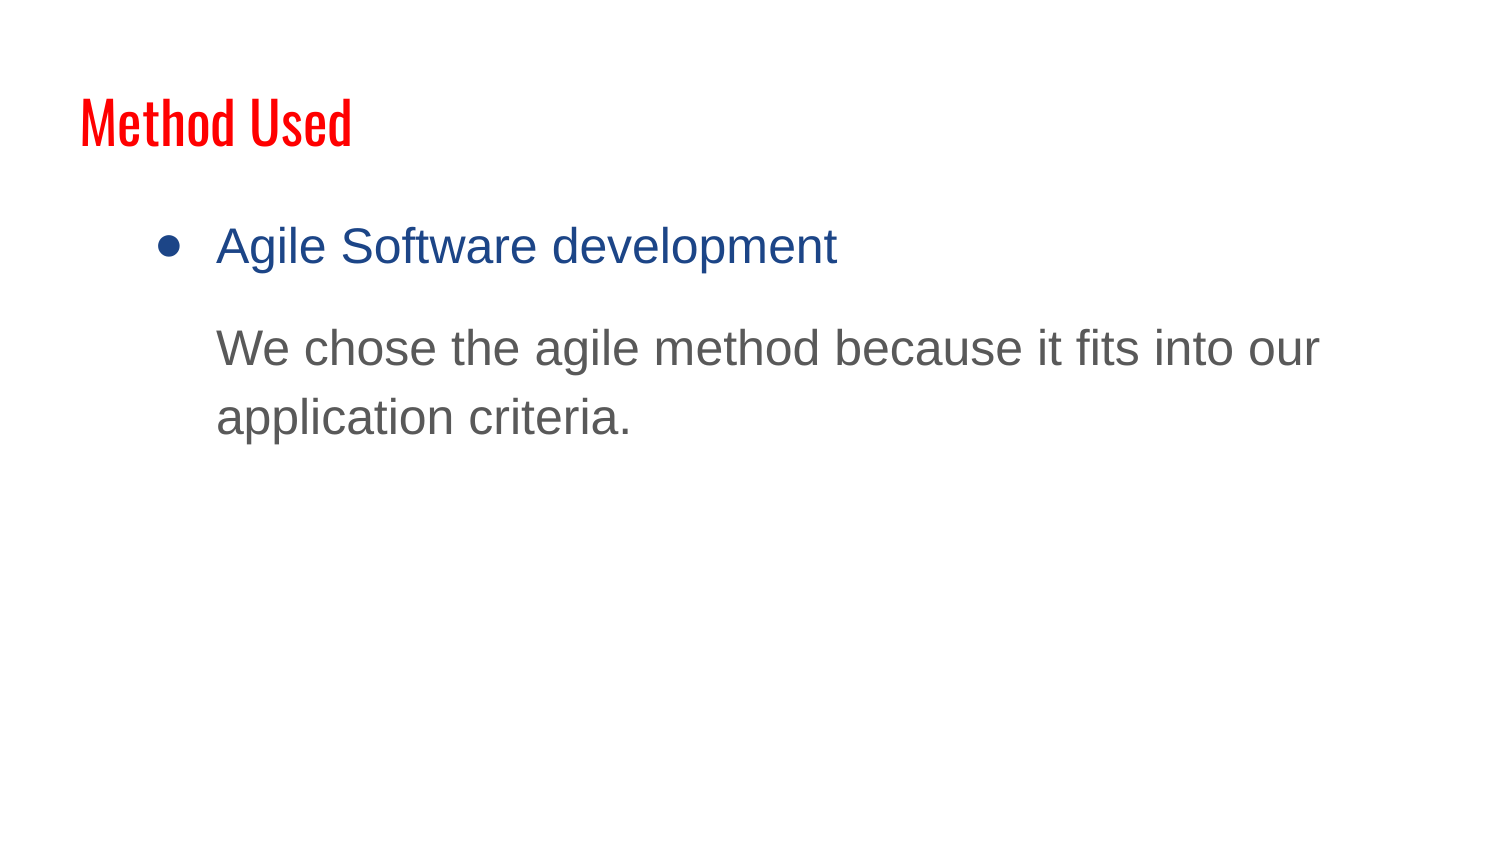

# Method Used
Agile Software development
We chose the agile method because it fits into our application criteria.